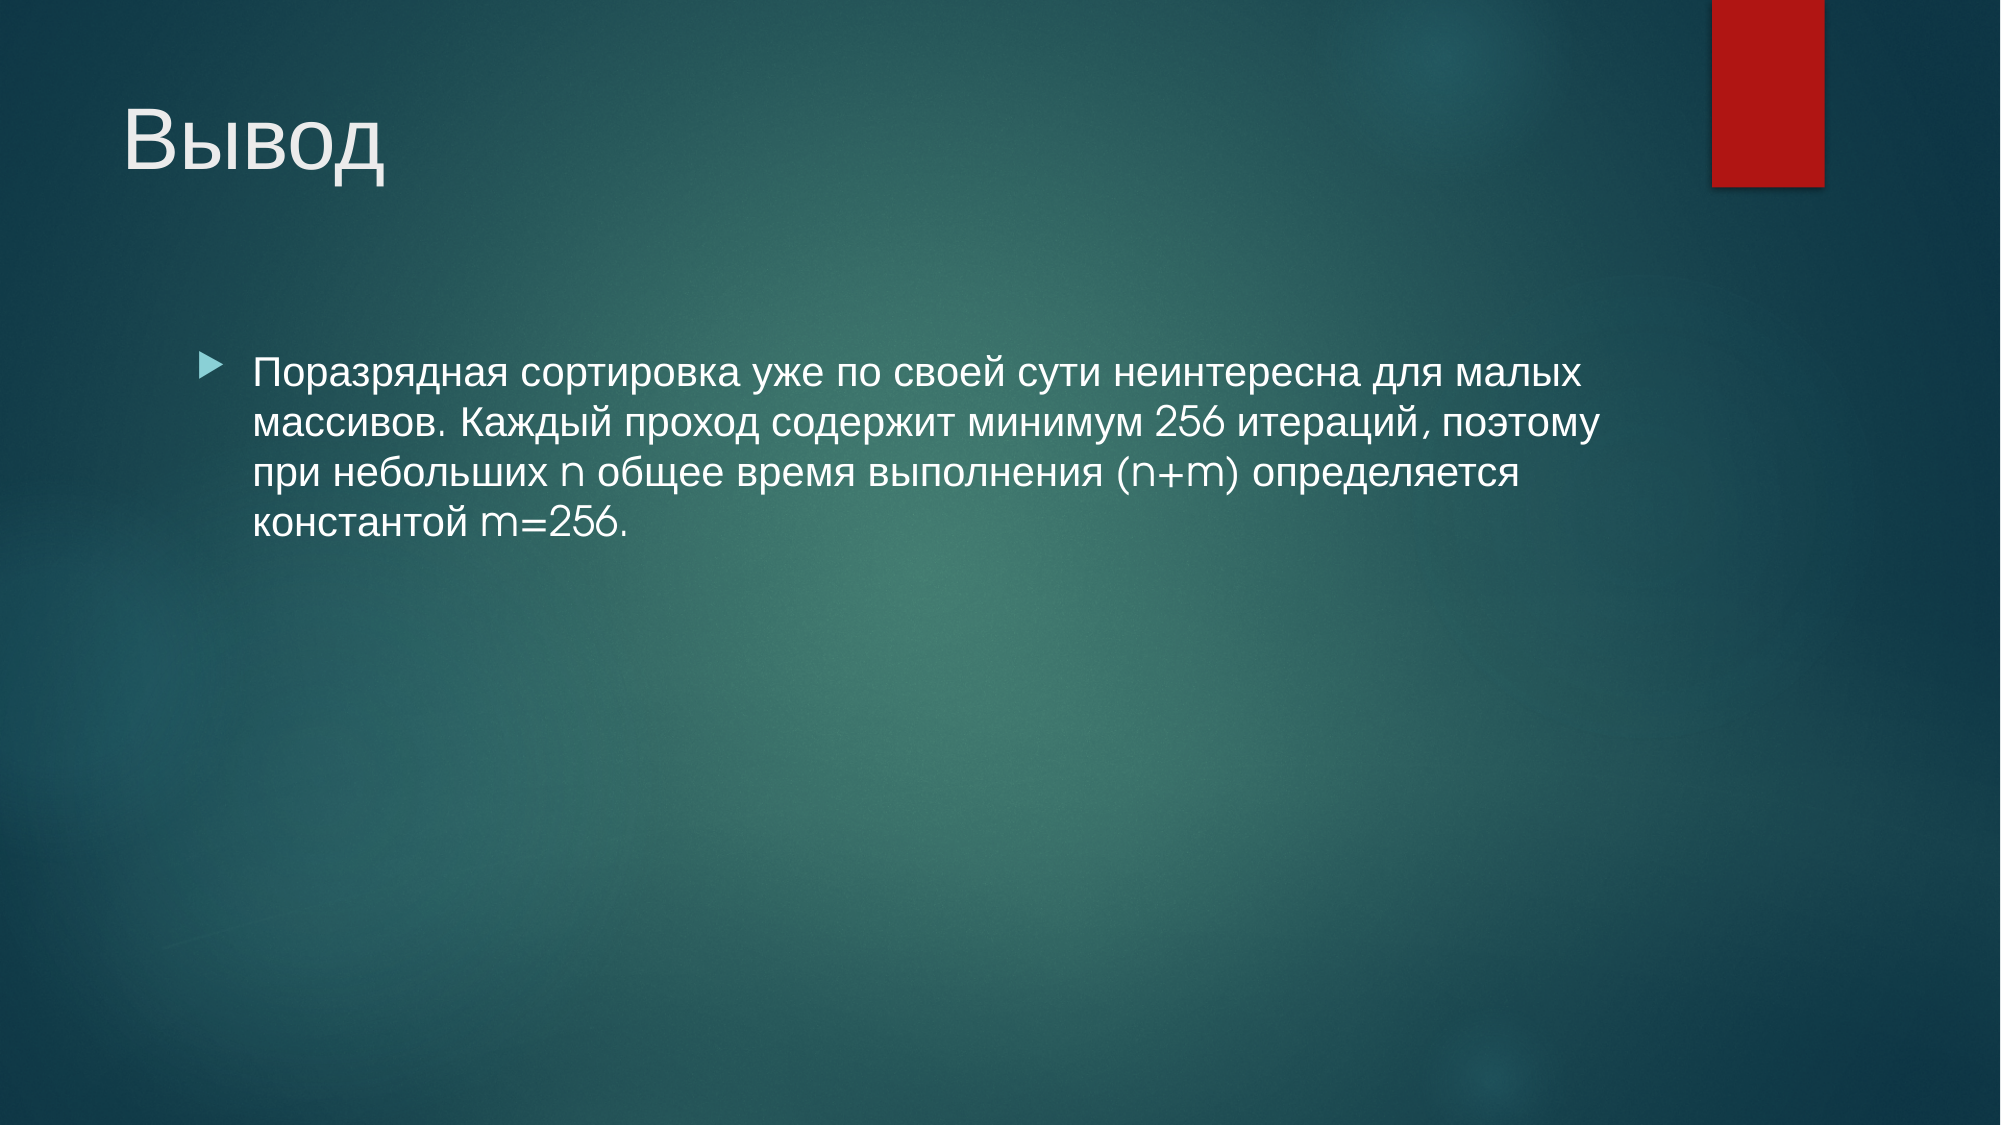

# Вывод
Поразрядная сортировка уже по своей сути неинтересна для малых массивов. Каждый проход содержит минимум 256 итераций, поэтому при небольших n общее время выполнения (n+m) определяется константой m=256.